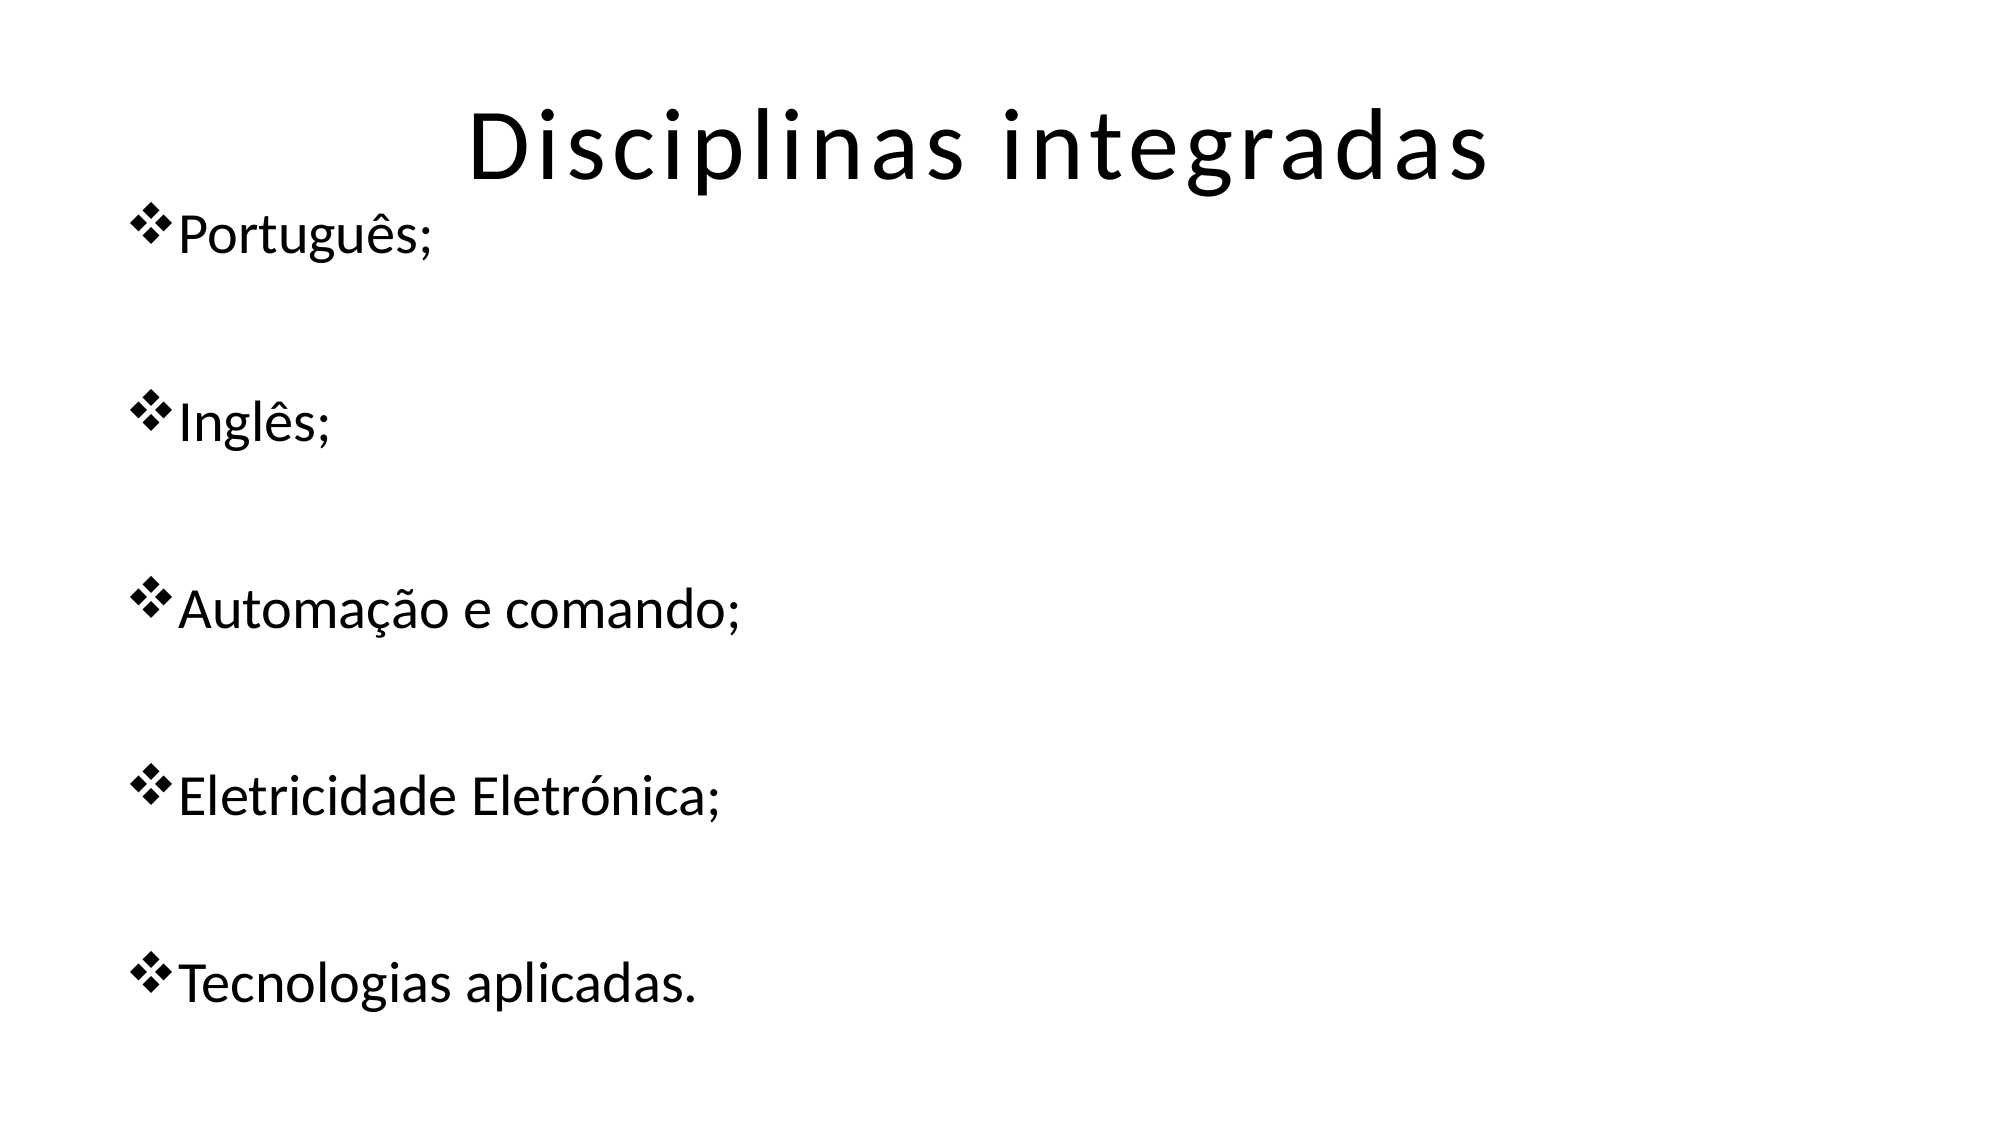

# Disciplinas integradas
Português;

Inglês;

Automação e comando;

Eletricidade Eletrónica;

Tecnologias aplicadas.